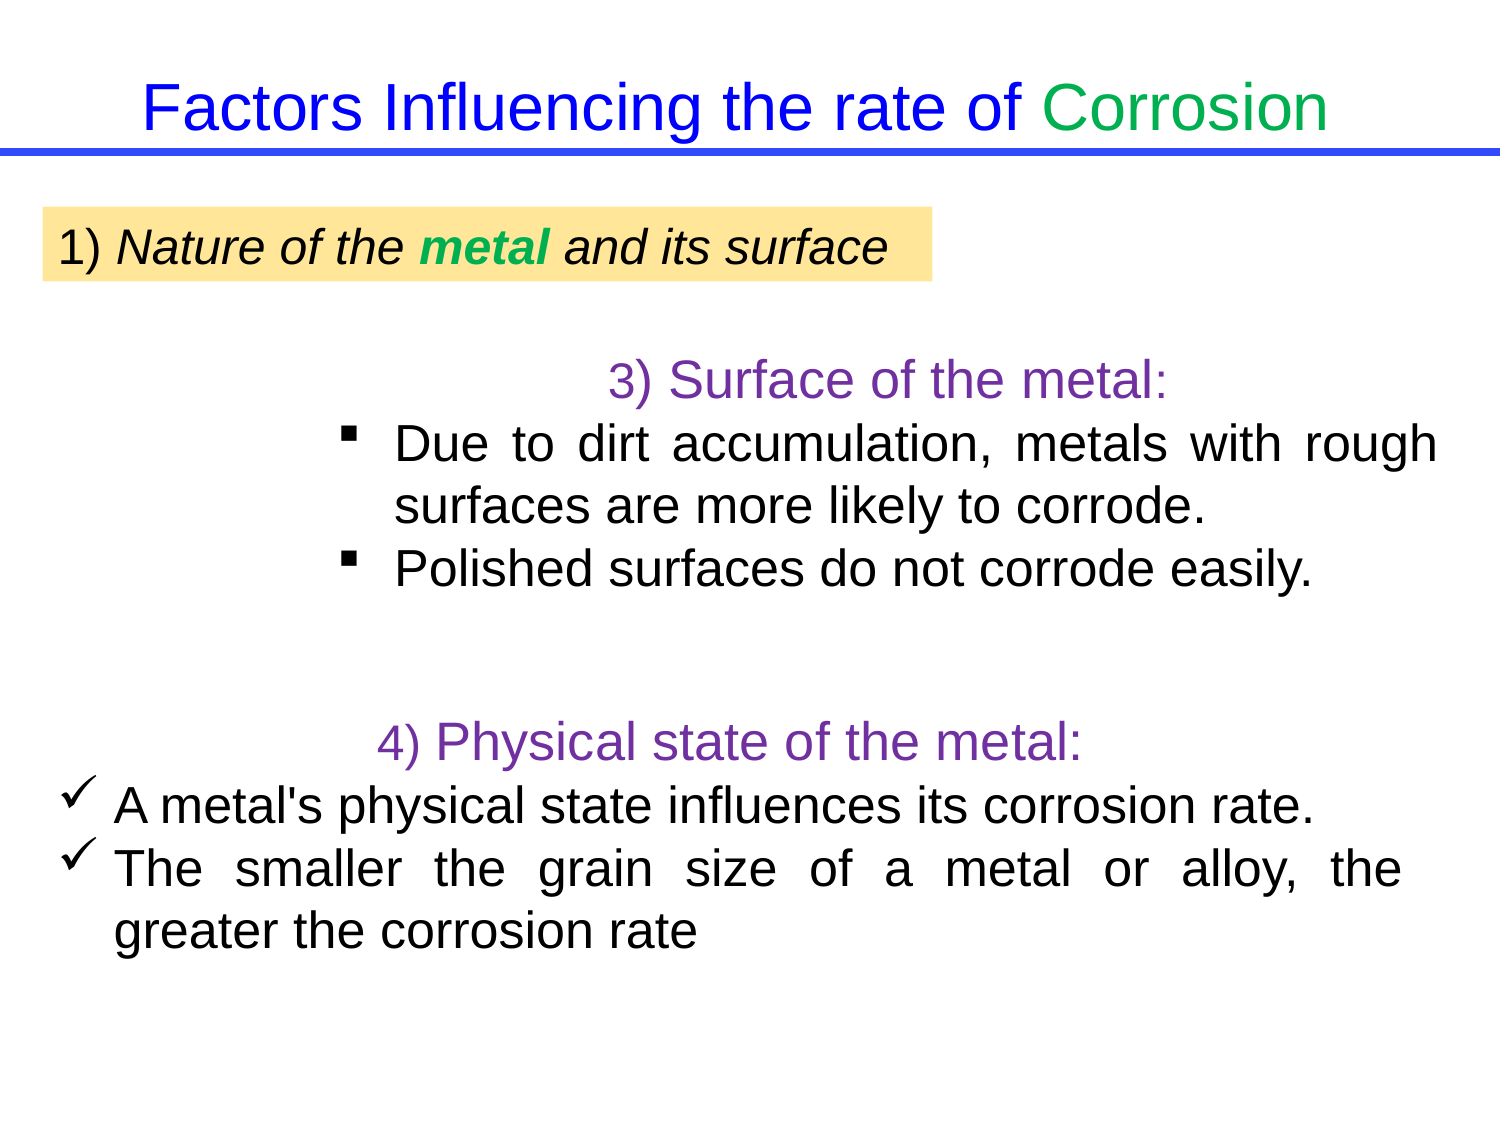

Factors Influencing the rate of Corrosion
1) Nature of the metal and its surface
3) Surface of the metal:
Due to dirt accumulation, metals with rough surfaces are more likely to corrode.
Polished surfaces do not corrode easily.
4) Physical state of the metal:
A metal's physical state influences its corrosion rate.
The smaller the grain size of a metal or alloy, the greater the corrosion rate